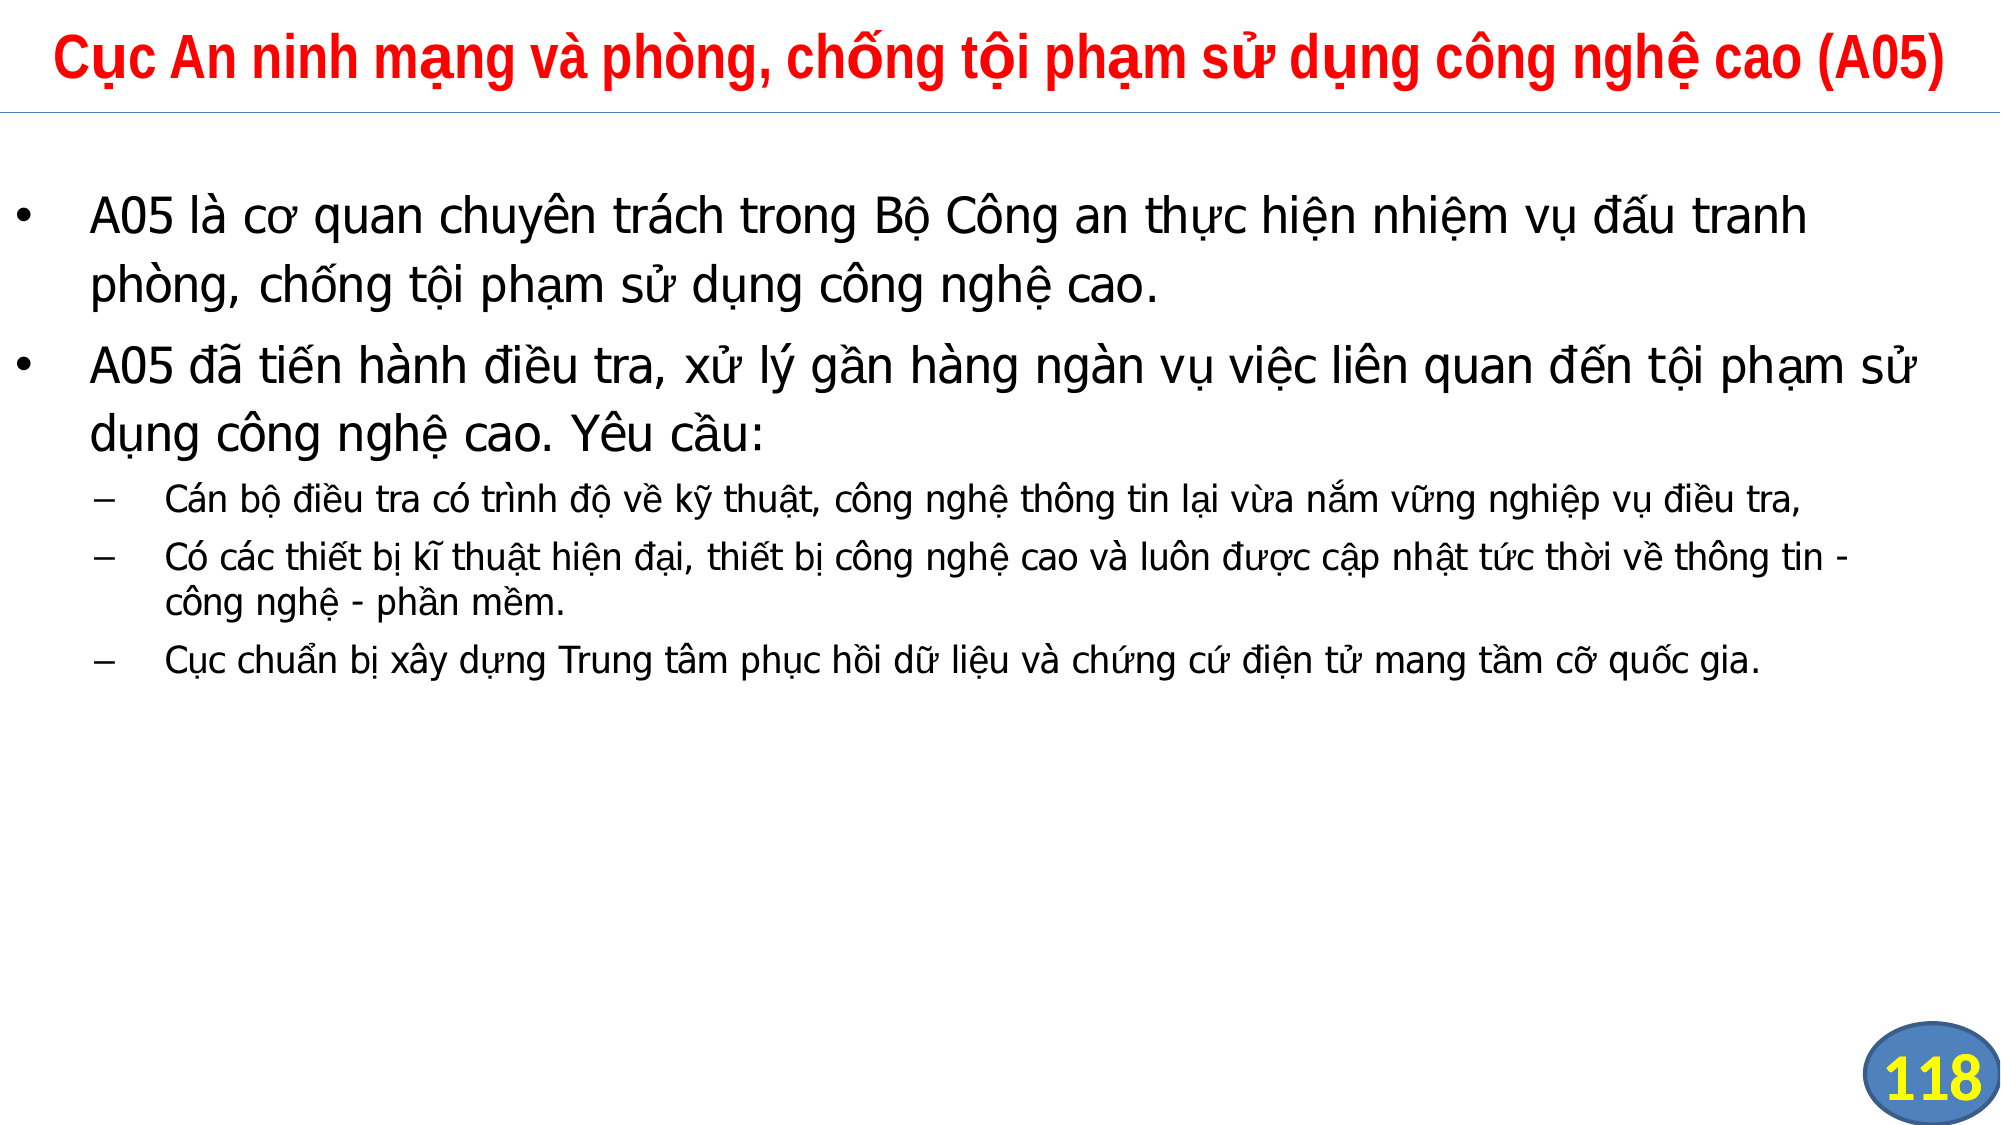

# Cục An ninh mạng và phòng, chống tội phạm sử dụng công nghệ cao (A05)
A05 là cơ quan chuyên trách trong Bộ Công an thực hiện nhiệm vụ đấu tranh phòng, chống tội phạm sử dụng công nghệ cao.
A05 đã tiến hành điều tra, xử lý gần hàng ngàn vụ việc liên quan đến tội phạm sử dụng công nghệ cao. Yêu cầu:
Cán bộ điều tra có trình độ về kỹ thuật, công nghệ thông tin lại vừa nắm vững nghiệp vụ điều tra,
Có các thiết bị kĩ thuật hiện đại, thiết bị công nghệ cao và luôn được cập nhật tức thời về thông tin - công nghệ - phần mềm.
Cục chuẩn bị xây dựng Trung tâm phục hồi dữ liệu và chứng cứ điện tử mang tầm cỡ quốc gia.
118
118